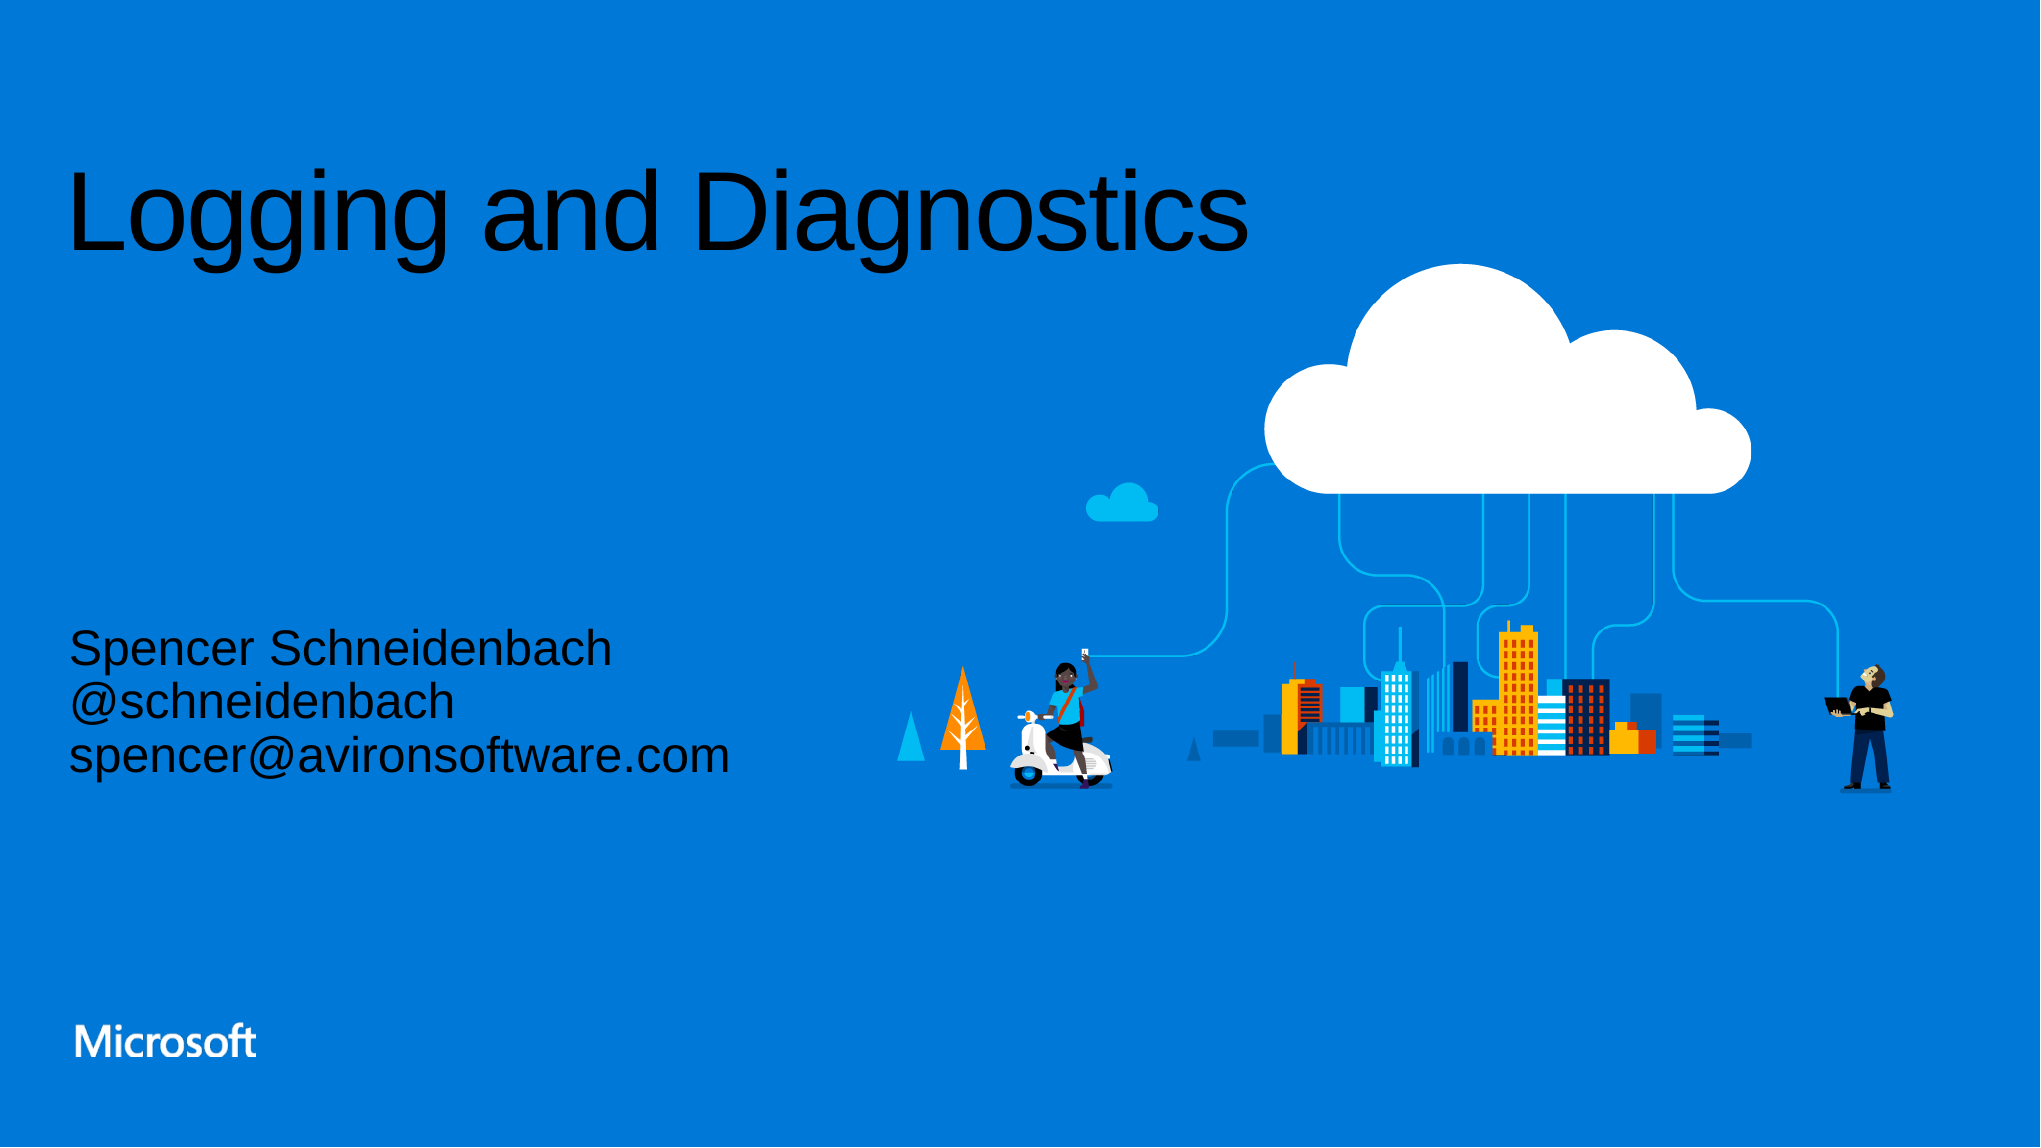

# Logging and Diagnostics
Spencer Schneidenbach
@schneidenbach
spencer@avironsoftware.com